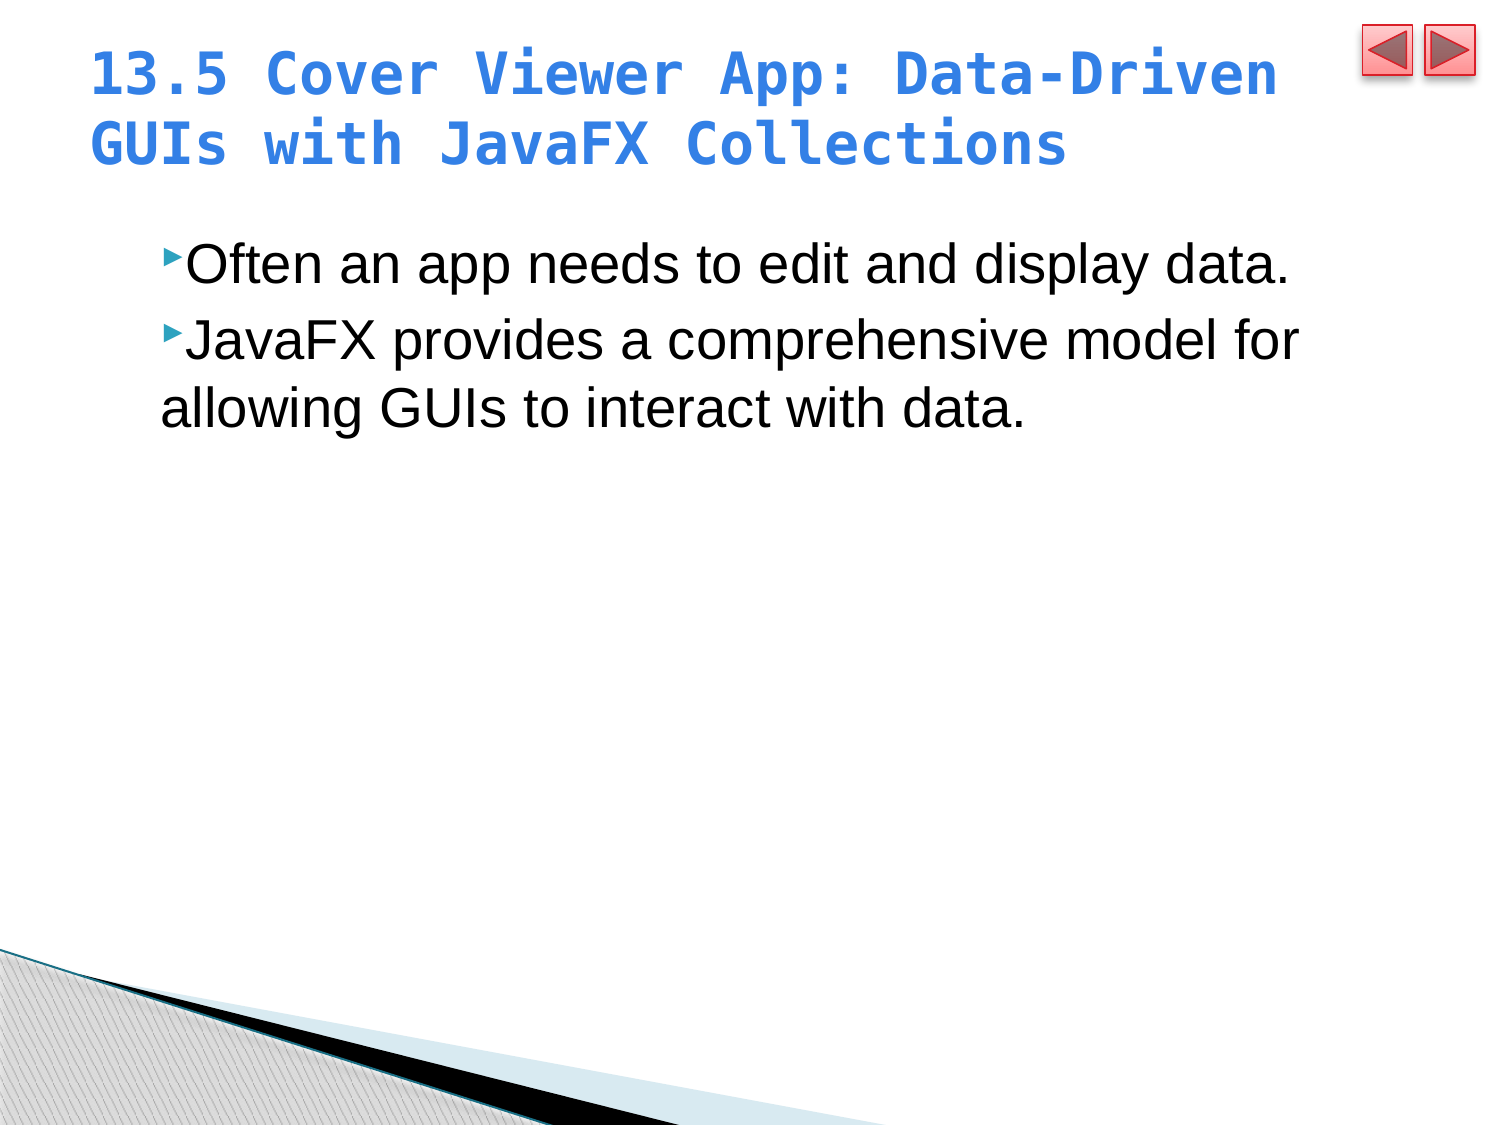

# 13.5 Cover Viewer App: Data-Driven GUIs with JavaFX Collections
Often an app needs to edit and display data.
JavaFX provides a comprehensive model for allowing GUIs to interact with data.